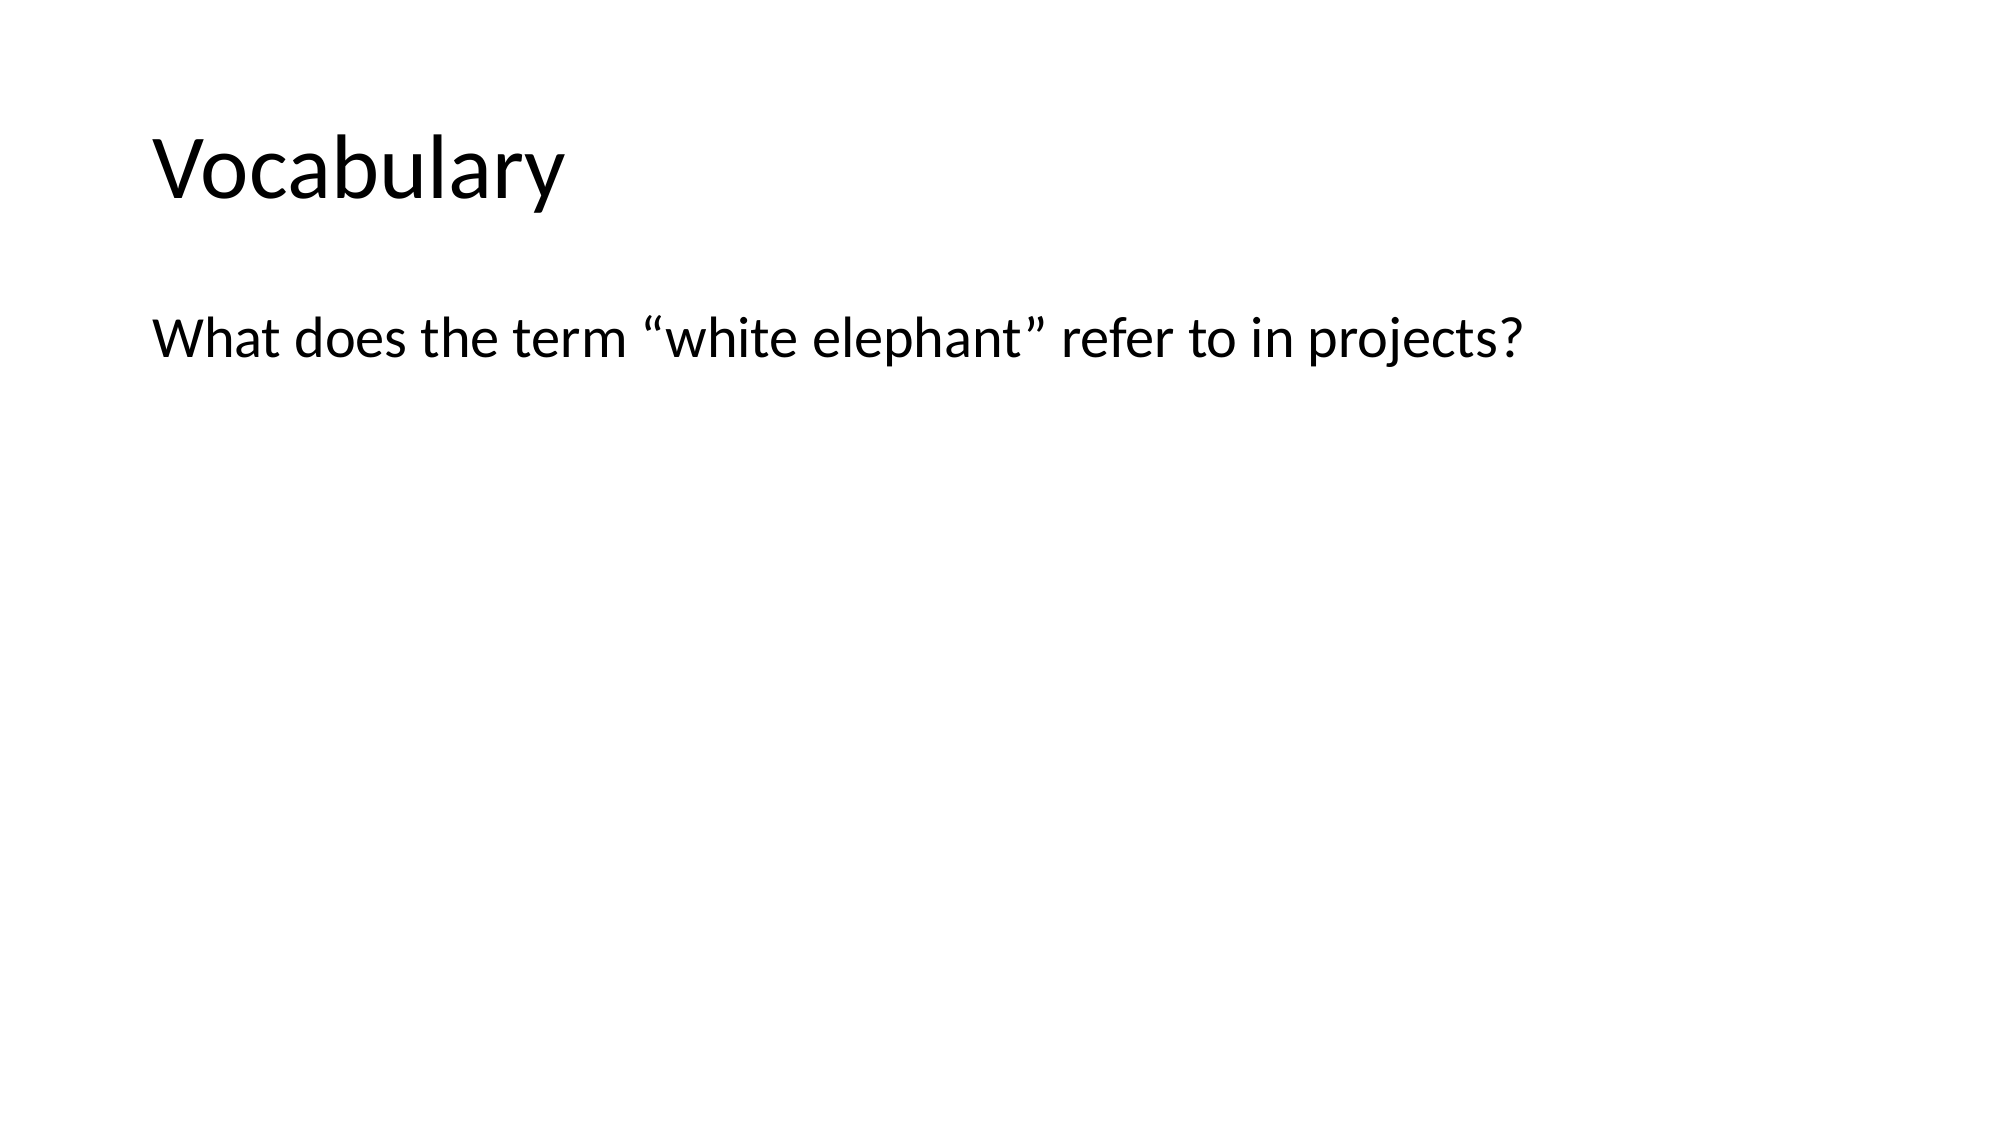

# Vocabulary
What does the term “white elephant” refer to in projects?